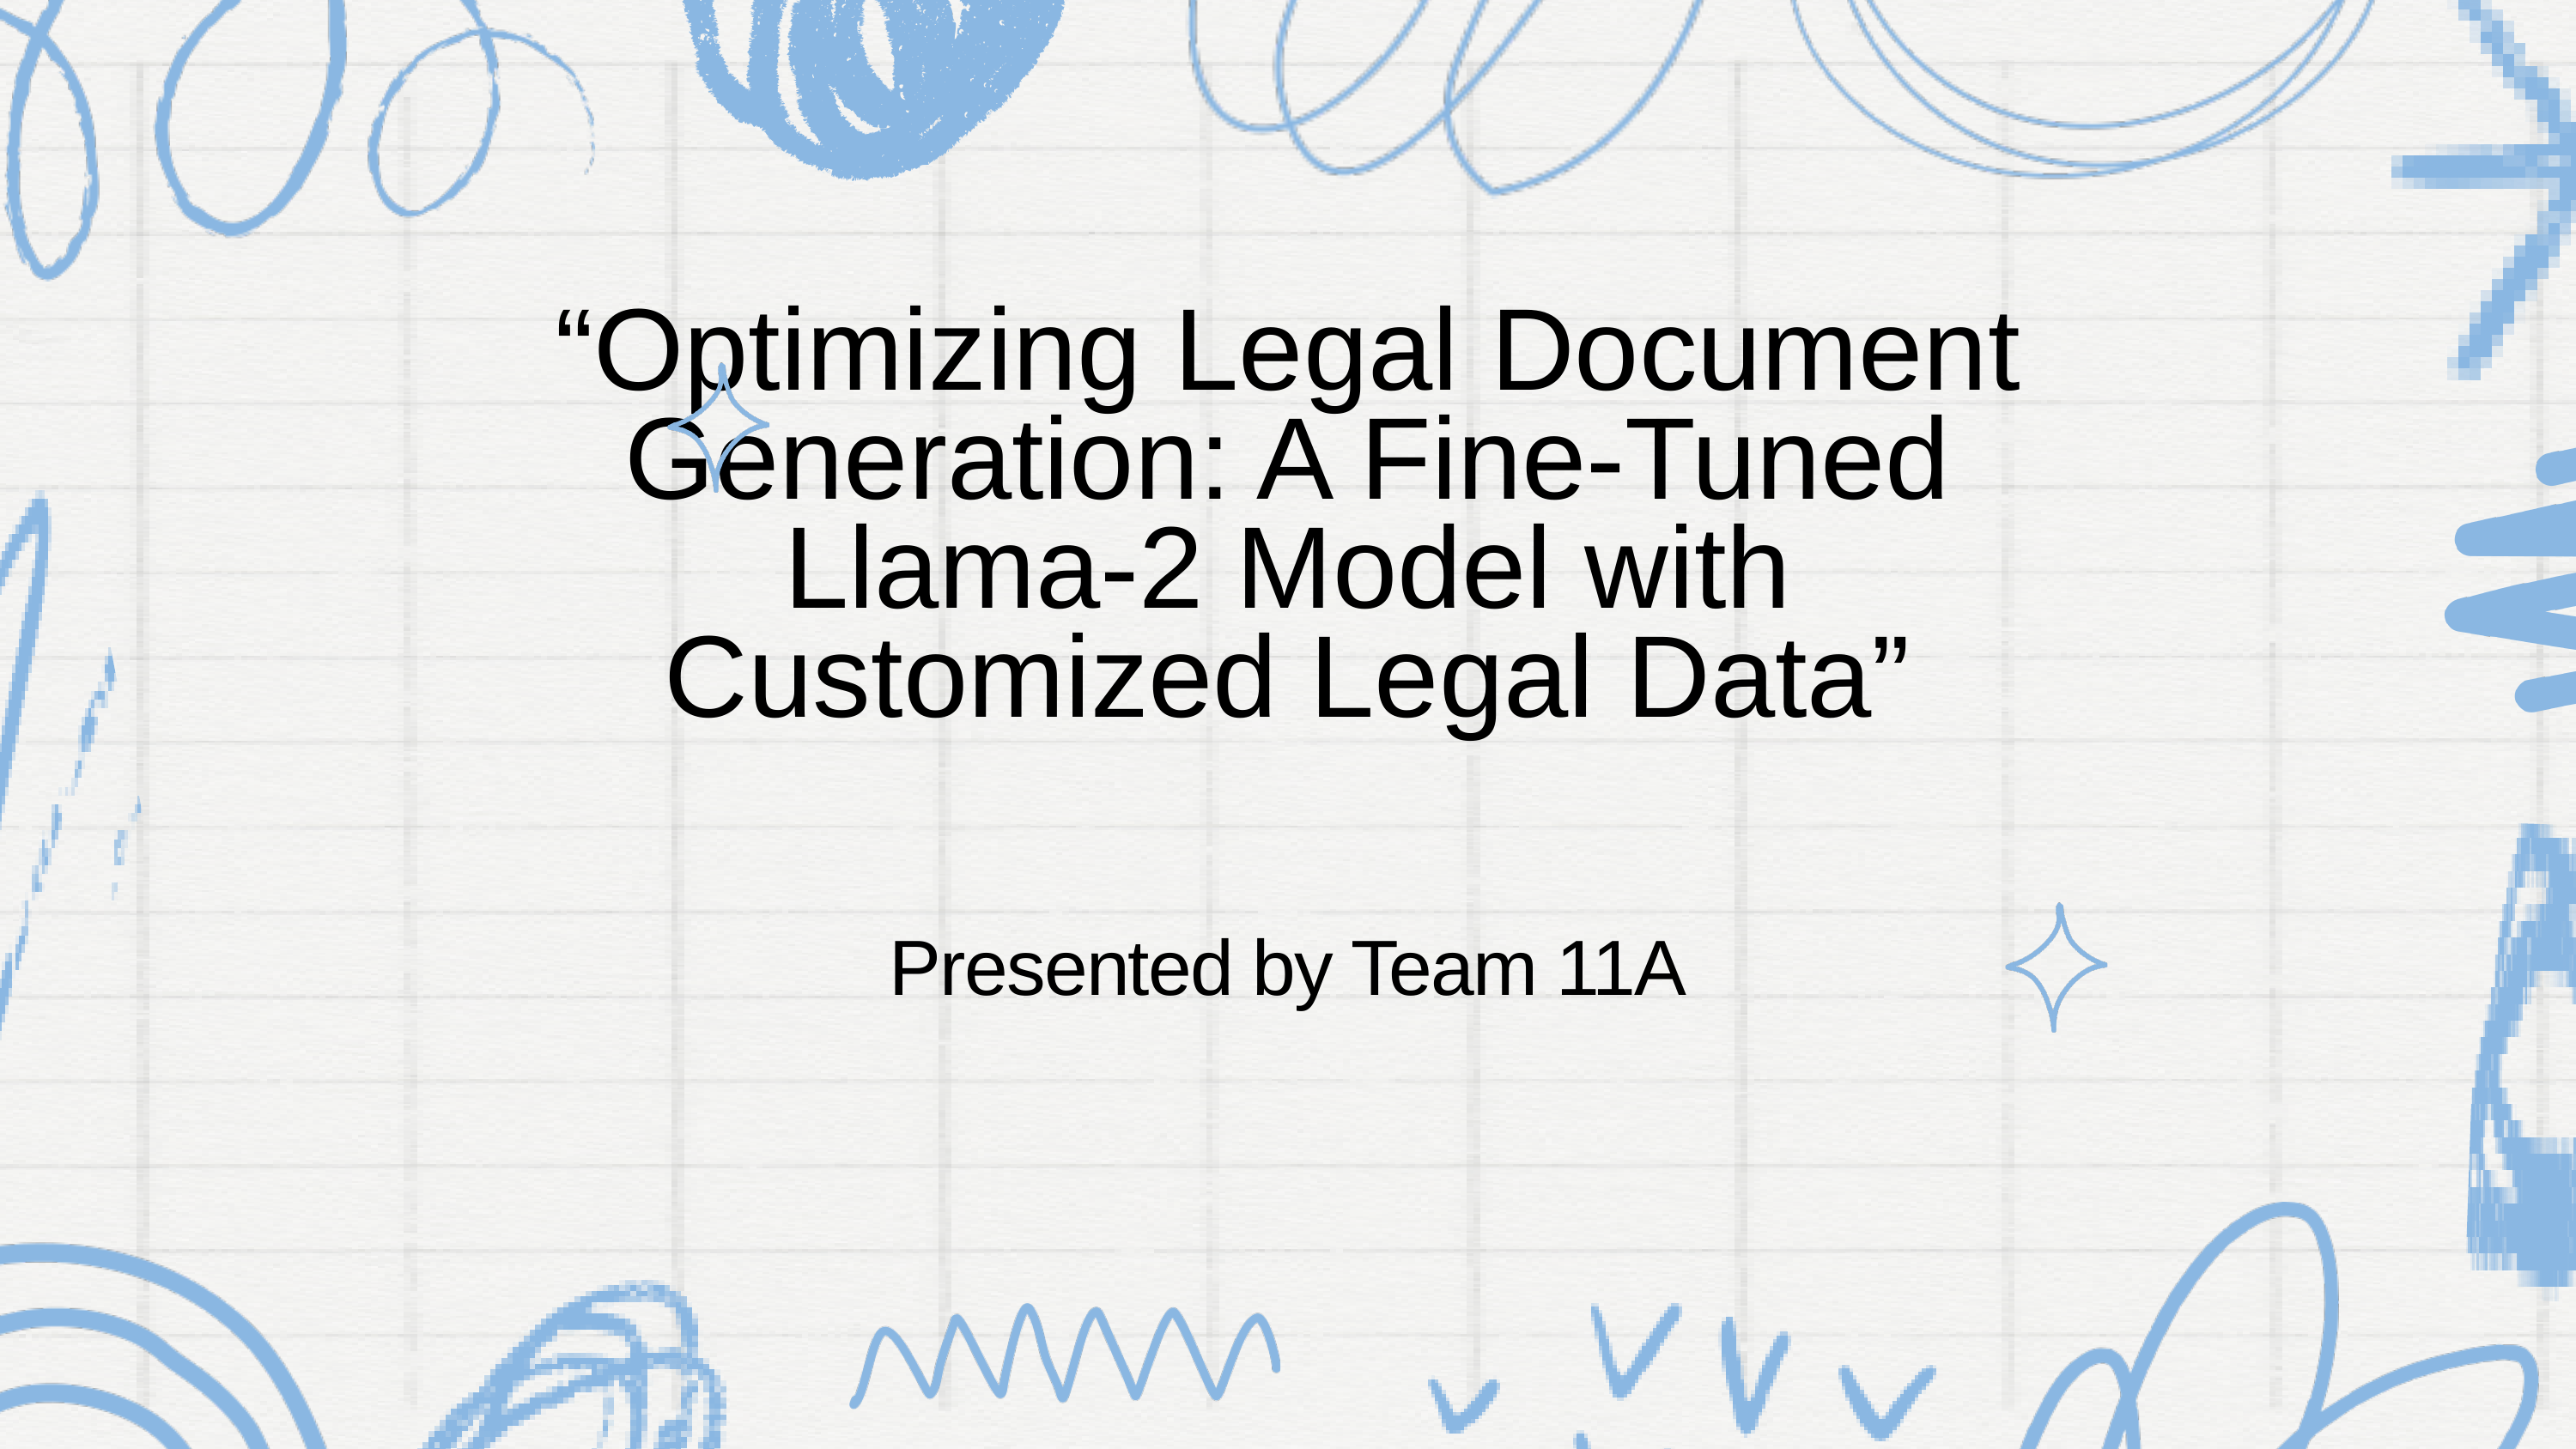

“Optimizing Legal Document Generation: A Fine-Tuned Llama-2 Model with Customized Legal Data”

Presented by Team 11A